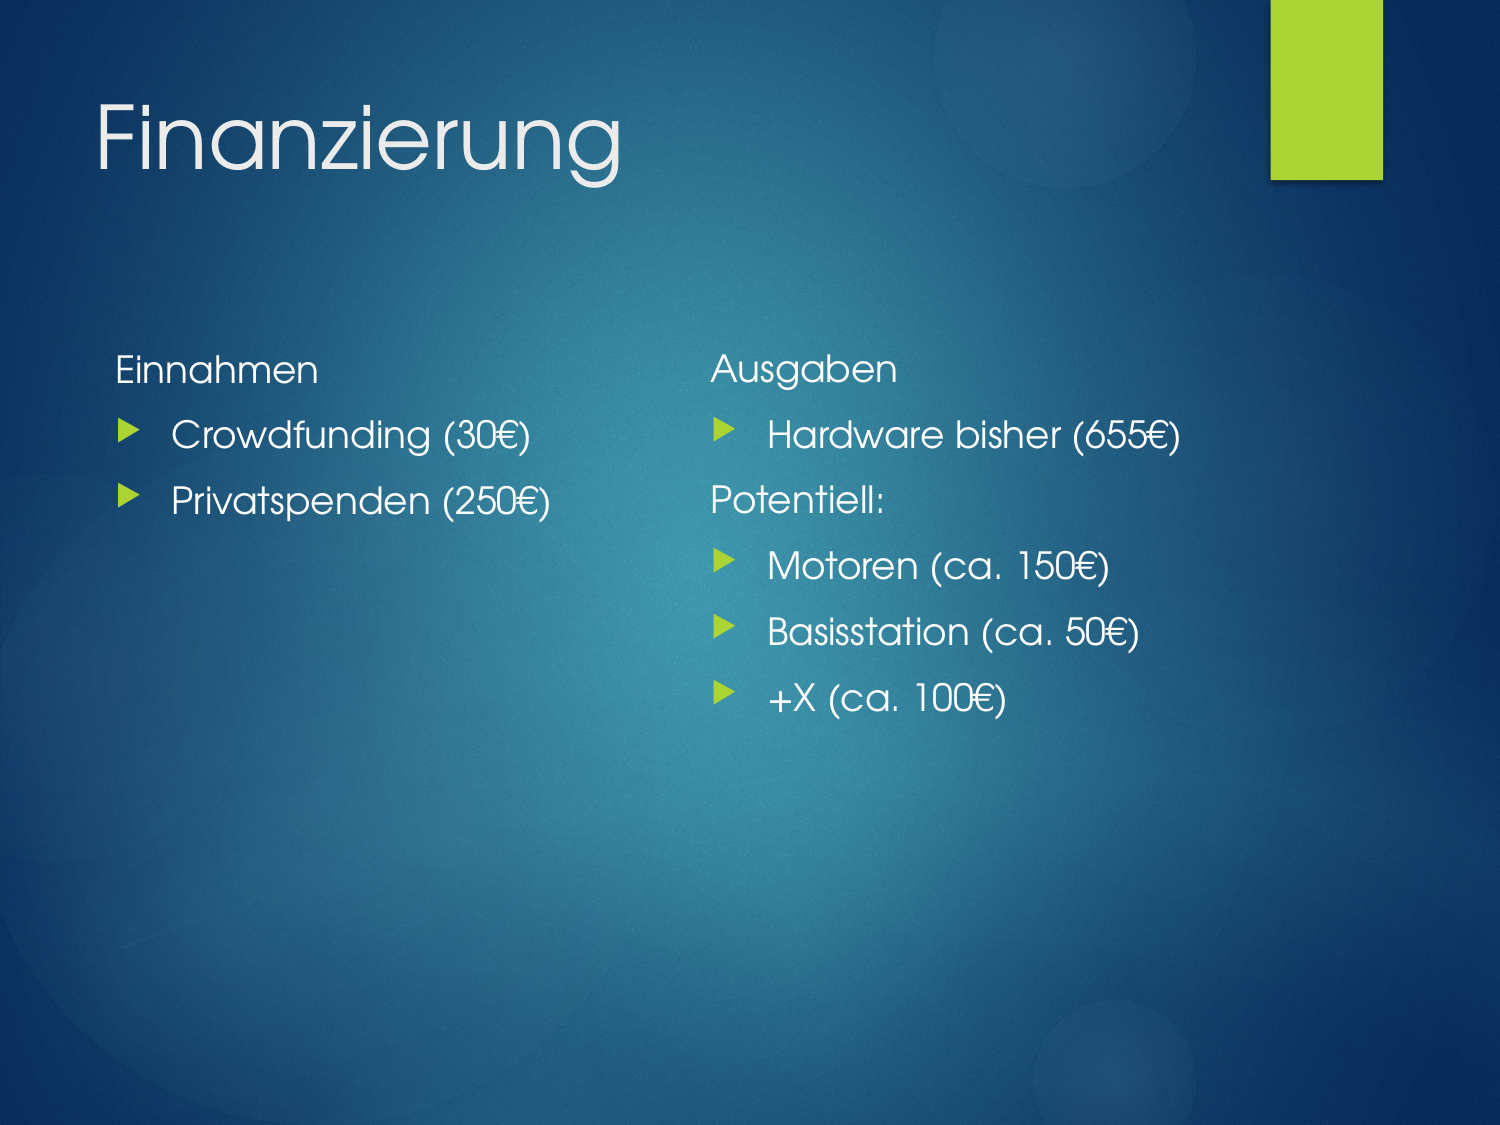

# Finanzierung
Ausgaben
Hardware bisher (655€)
Potentiell:
Motoren (ca. 150€)
Basisstation (ca. 50€)
+X (ca. 100€)
Einnahmen
Crowdfunding (30€)
Privatspenden (250€)